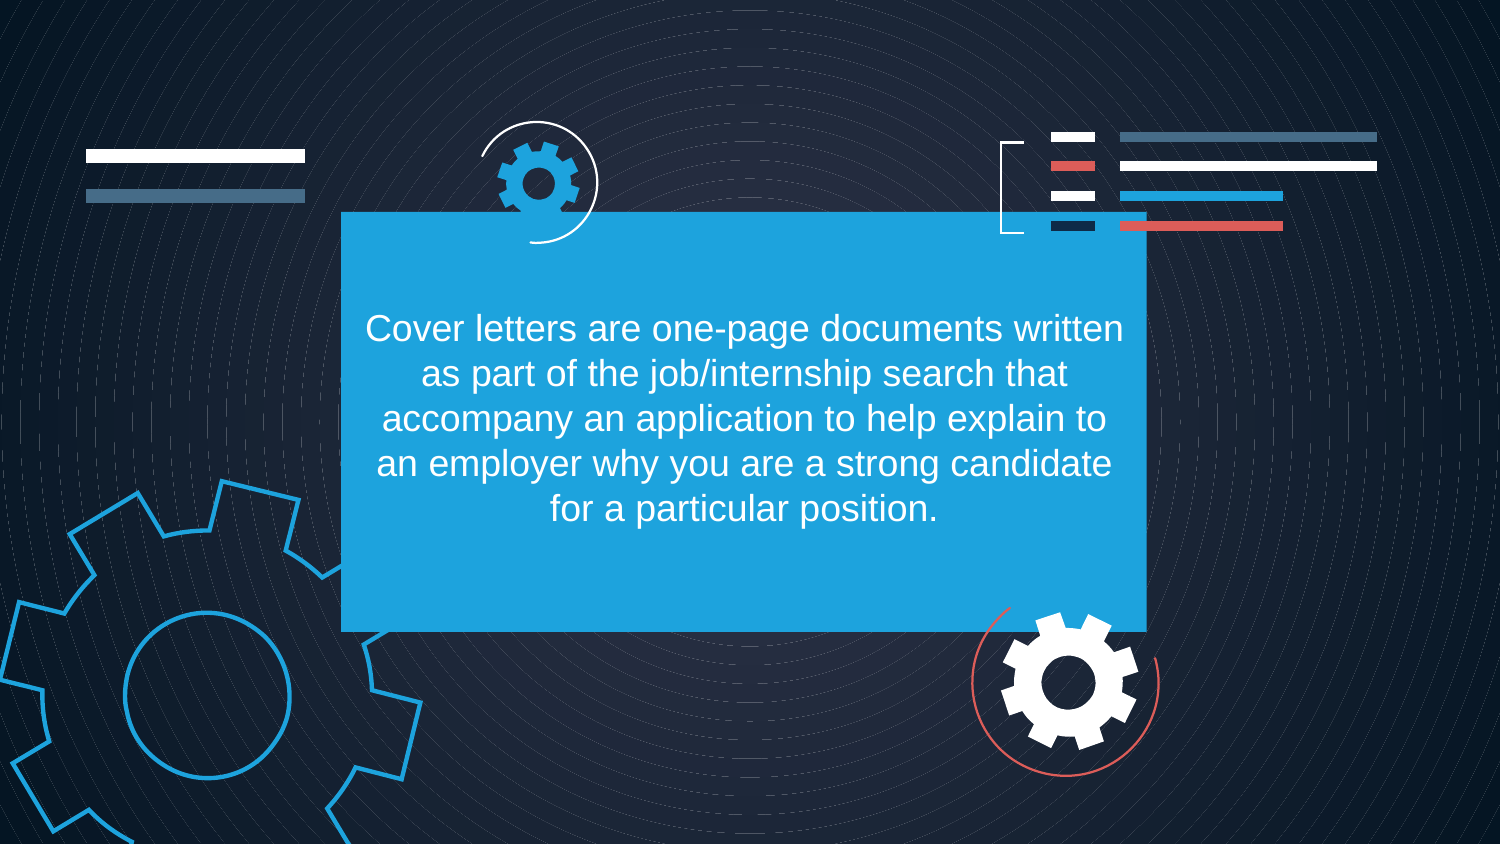

Cover letters are one-page documents written as part of the job/internship search that accompany an application to help explain to an employer why you are a strong candidate for a particular position.